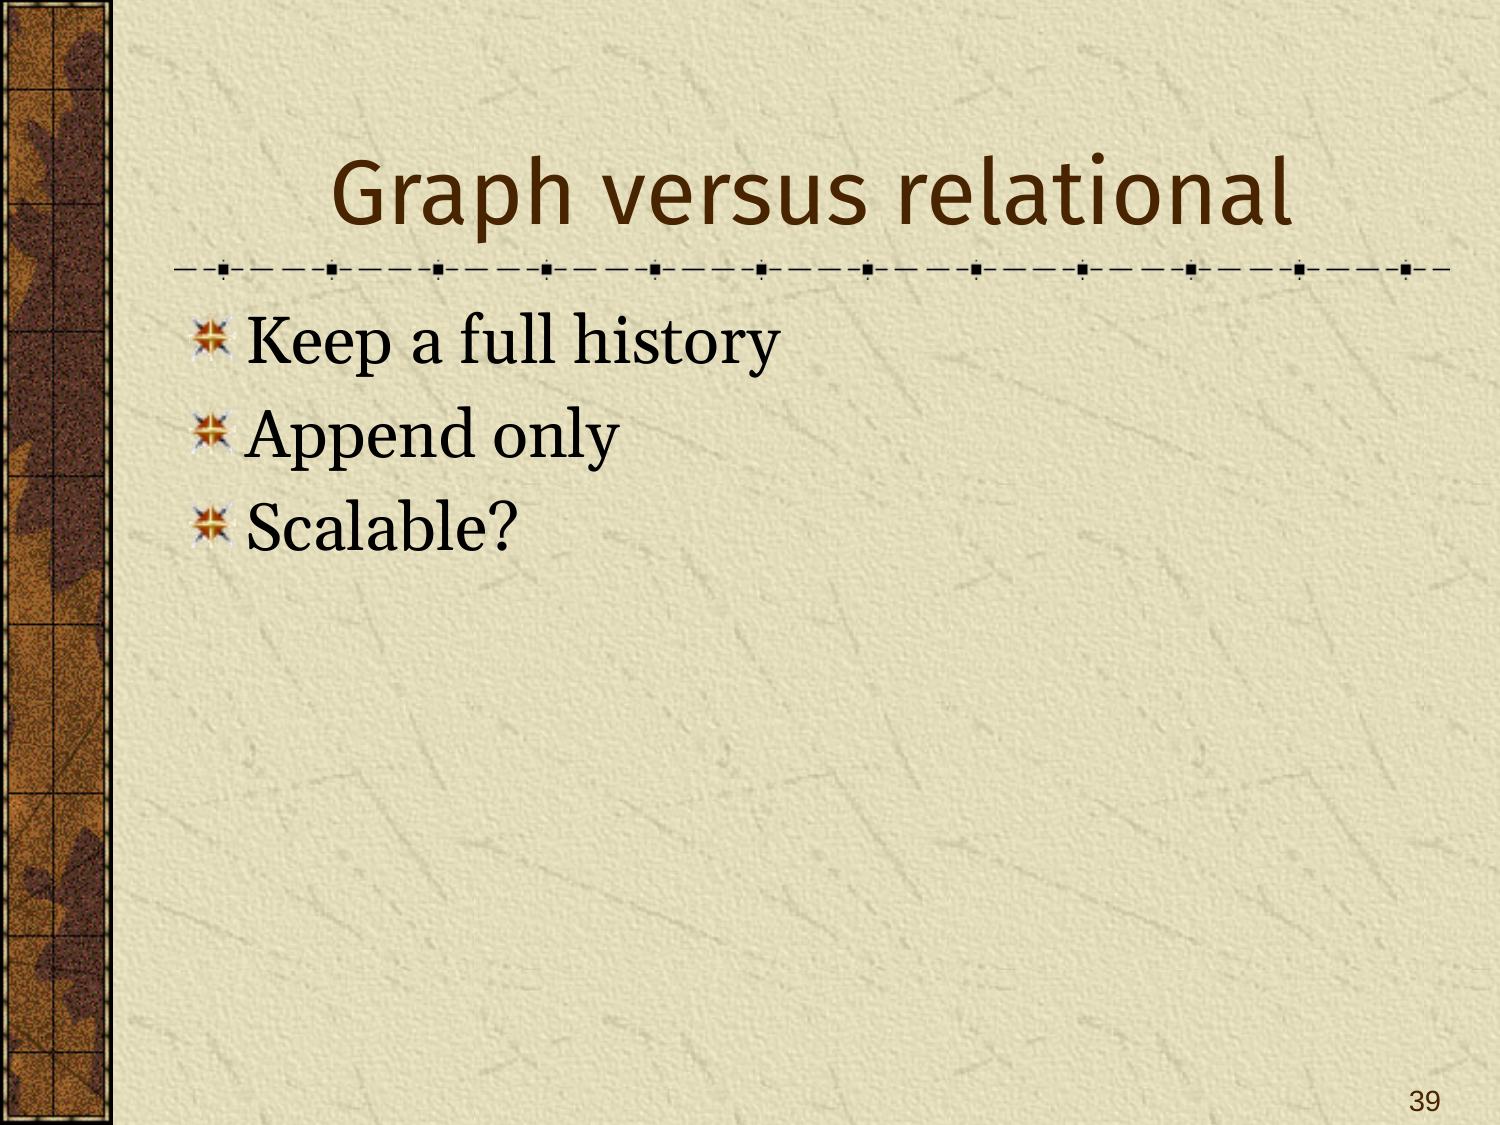

# Graph versus relational
Keep a full history
Append only
Scalable?
39